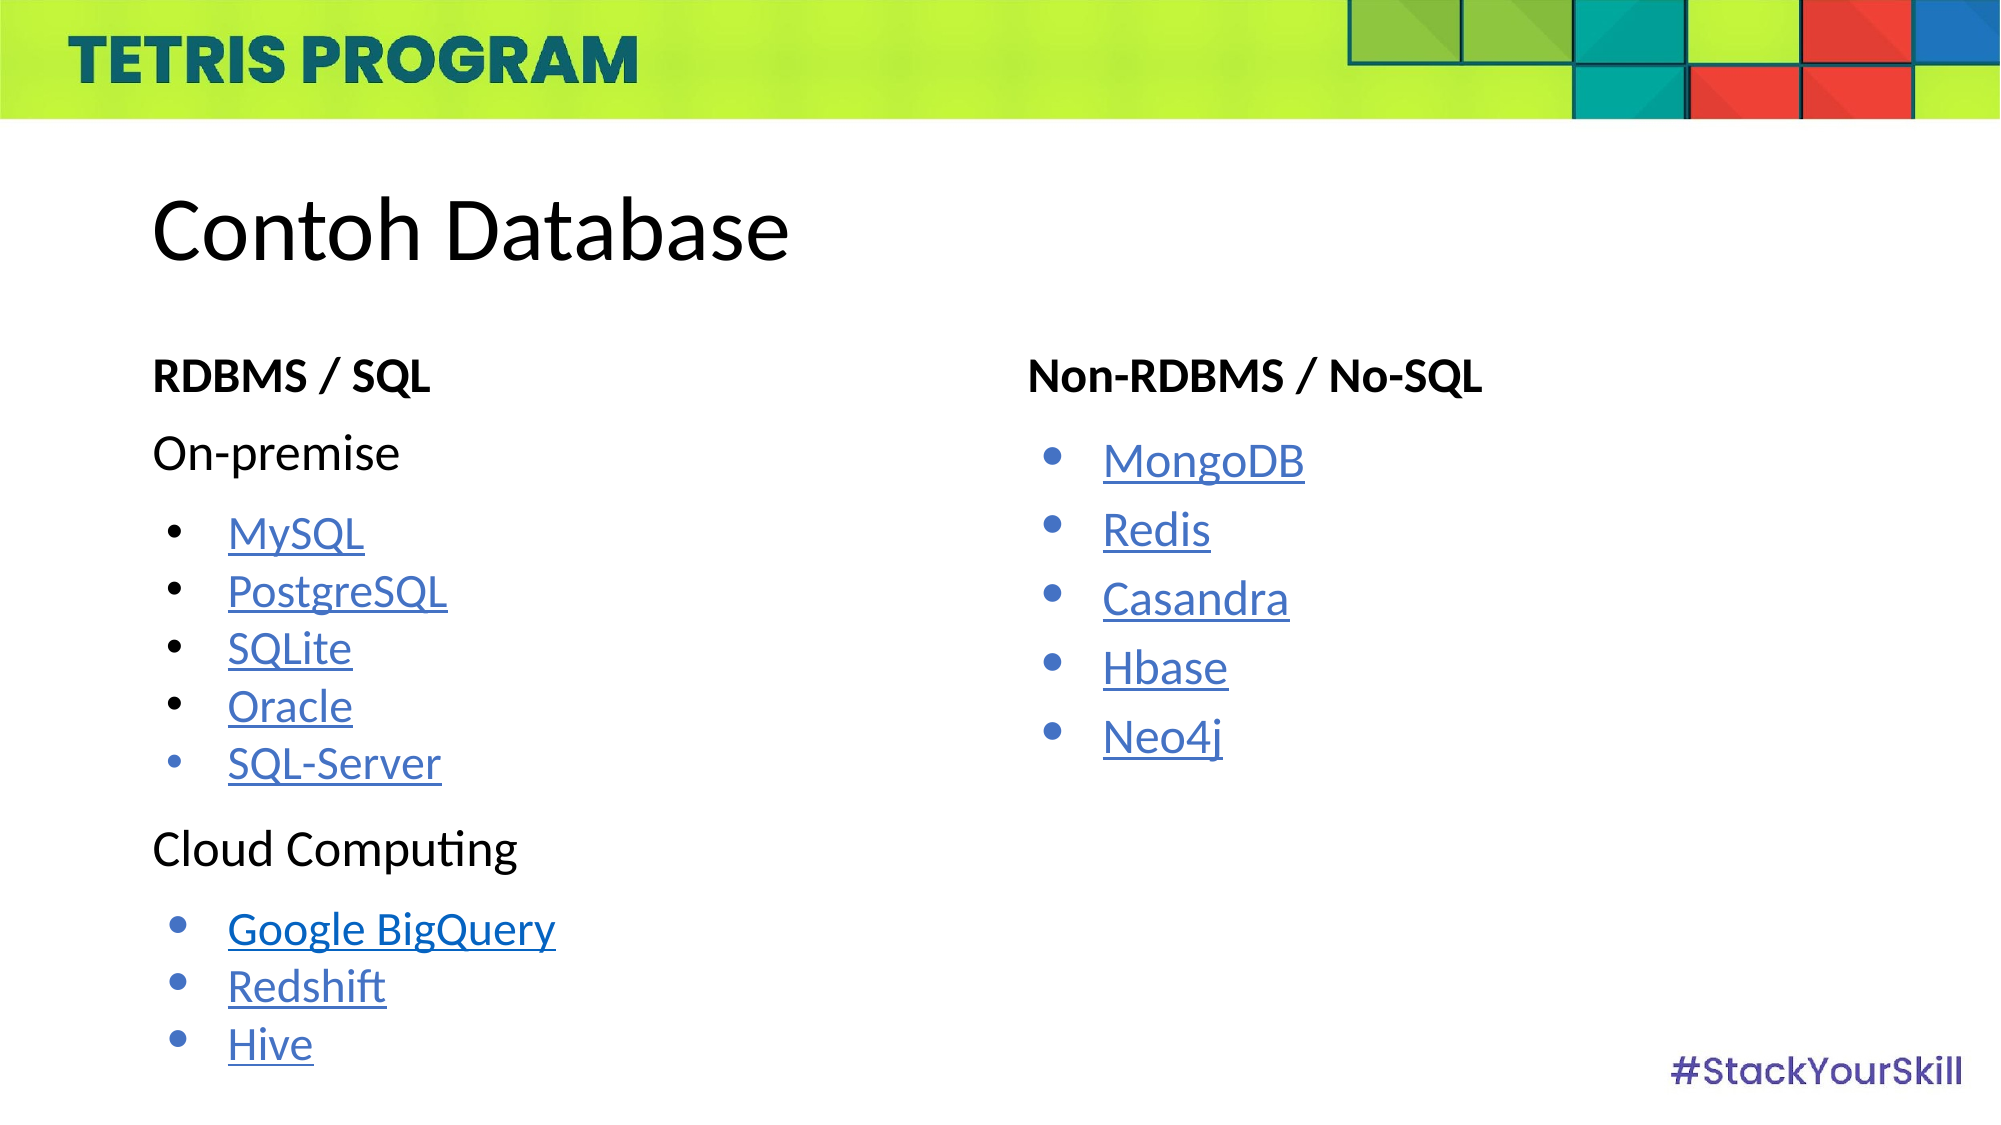

# Contoh Database
RDBMS / SQL
Non-RDBMS / No-SQL
On-premise
MySQL
PostgreSQL
SQLite
Oracle
SQL-Server
Cloud Computing
Google BigQuery
Redshift
Hive
MongoDB
Redis
Casandra
Hbase
Neo4j